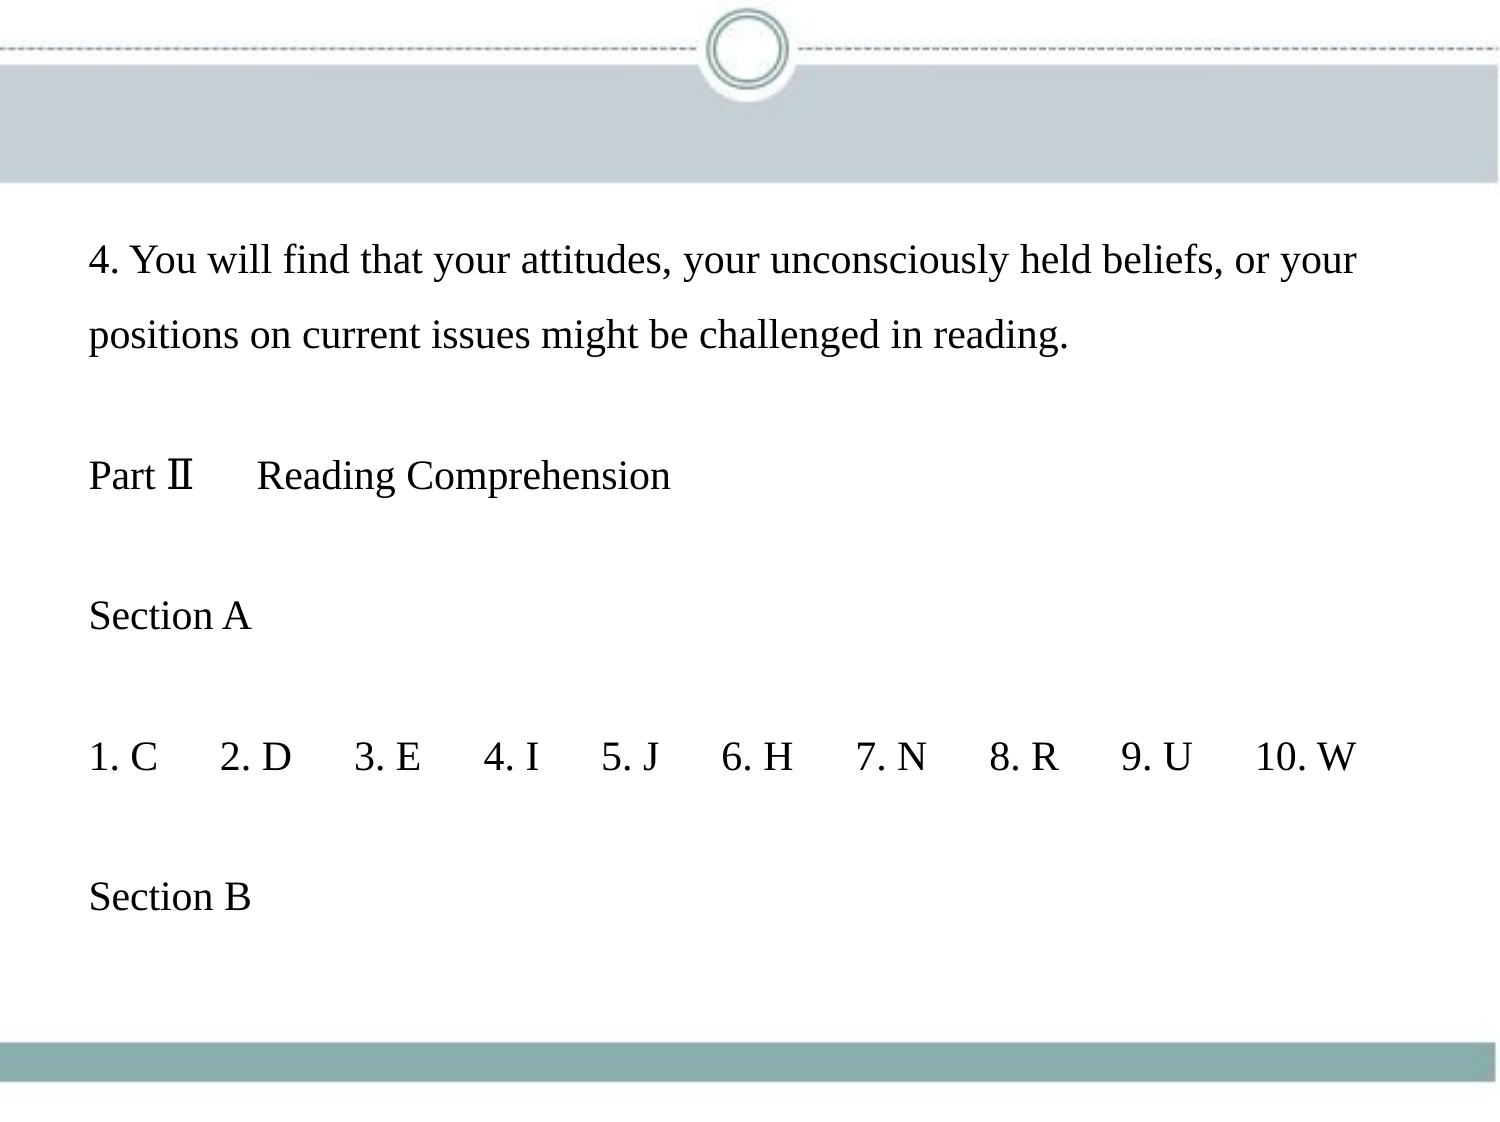

4. You will find that your attitudes, your unconsciously held beliefs, or your
positions on current issues might be challenged in reading.
Part Ⅱ　Reading Comprehension
Section A
1. C　2. D　3. E　4. I　5. J　6. H　7. N　8. R　9. U　10. W
Section B